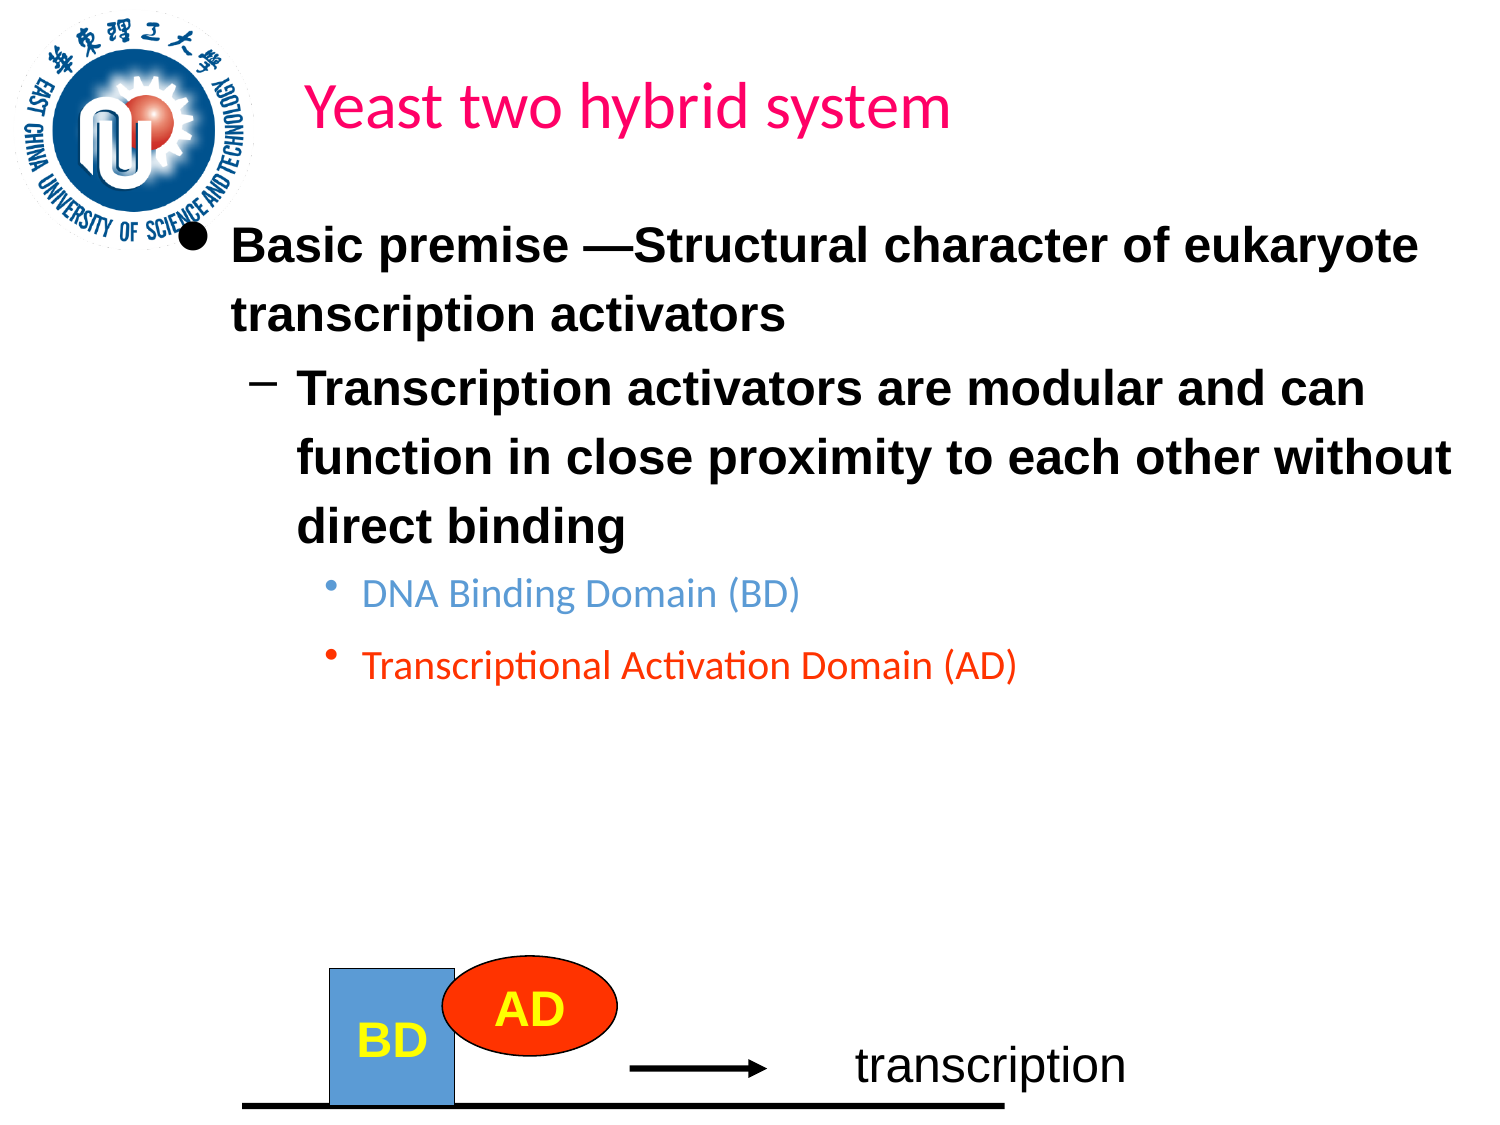

# Yeast two hybrid system
Basic premise —Structural character of eukaryote transcription activators
Transcription activators are modular and can function in close proximity to each other without direct binding
DNA Binding Domain (BD)
Transcriptional Activation Domain (AD)
AD
BD
transcription